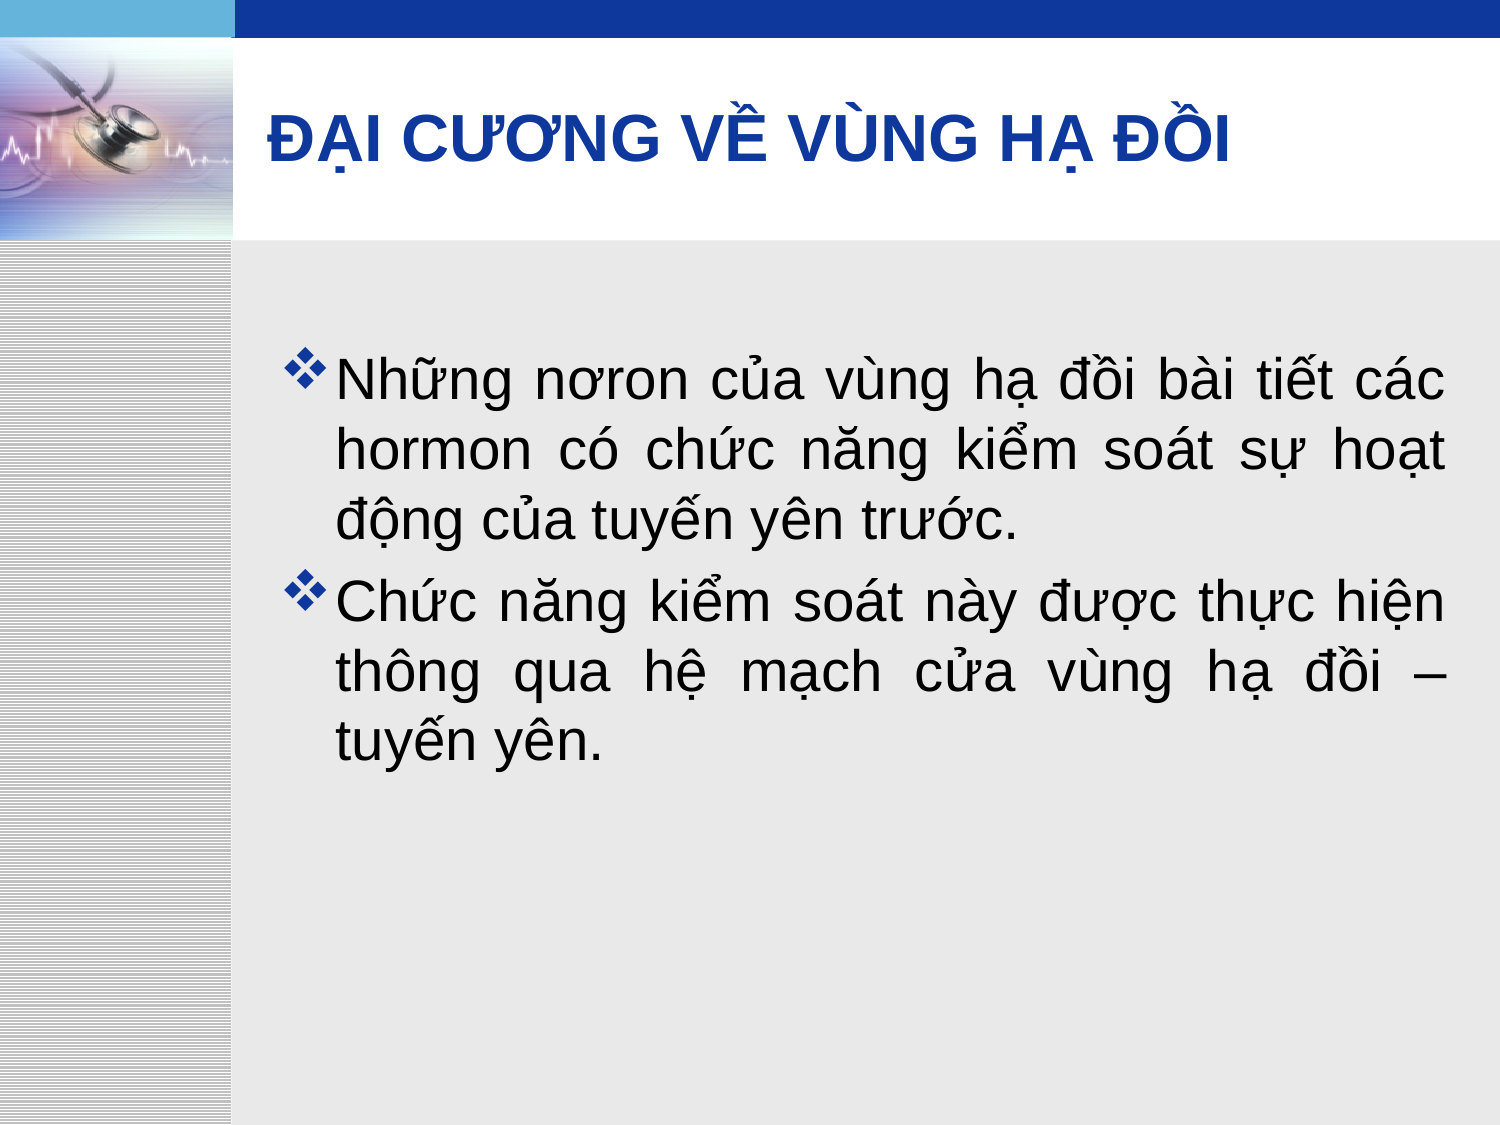

# ĐẠI CƯƠNG VỀ VÙNG HẠ ĐỒI

Những nơron của vùng hạ đồi bài tiết các hormon có chức năng kiểm soát sự hoạt động của tuyến yên trước.
Chức năng kiểm soát này được thực hiện thông qua hệ mạch cửa vùng hạ đồi – tuyến yên.